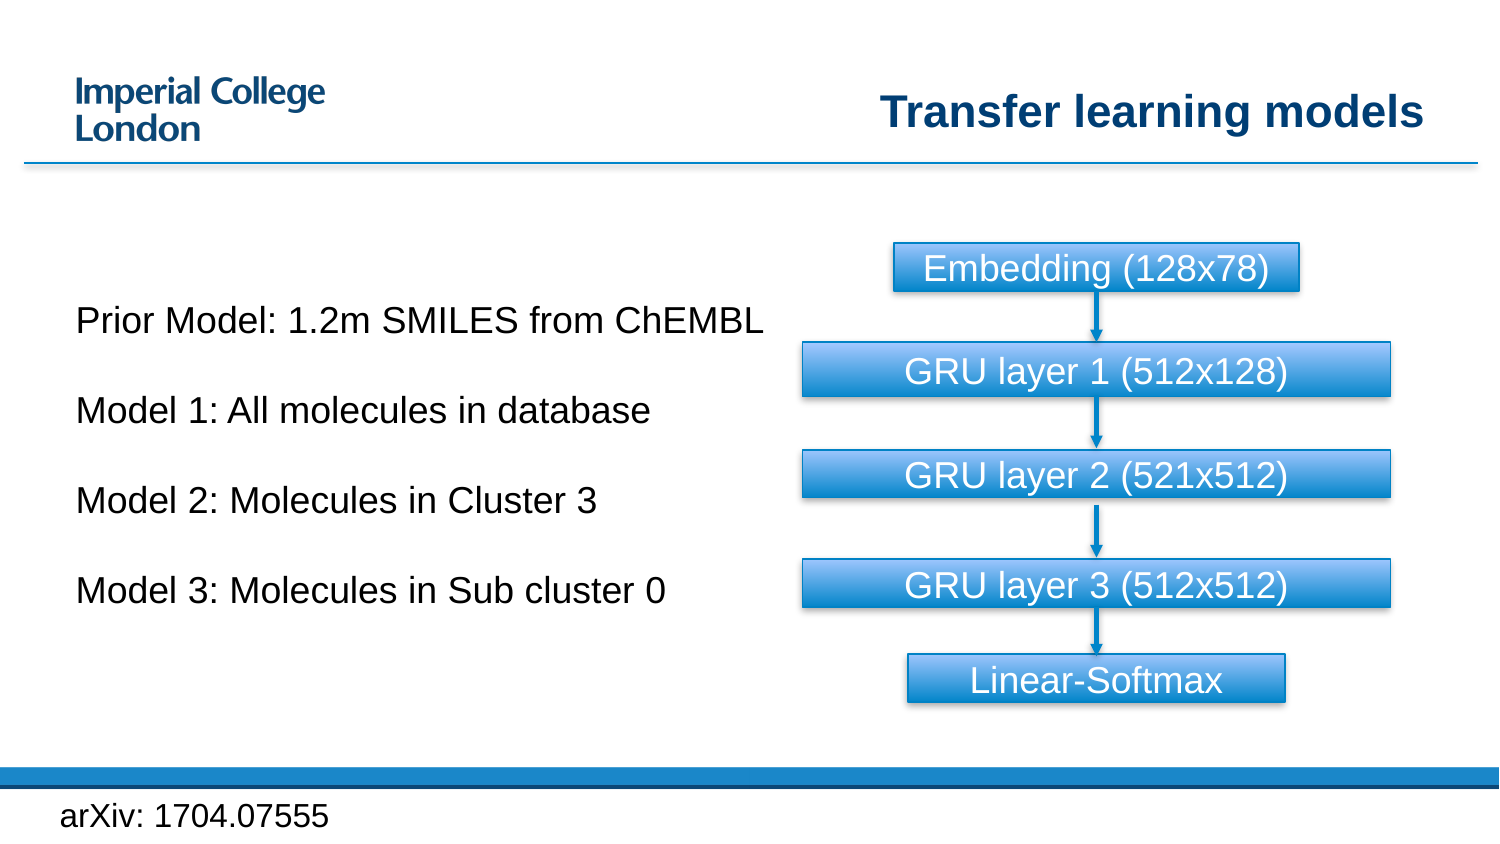

Transfer learning models
Embedding (128x78)
GRU layer 1 (512x128)
GRU layer 2 (521x512)
GRU layer 3 (512x512)
Linear-Softmax
Prior Model: 1.2m SMILES from ChEMBL

Model 1: All molecules in database

Model 2: Molecules in Cluster 3

Model 3: Molecules in Sub cluster 0
arXiv: 1704.07555